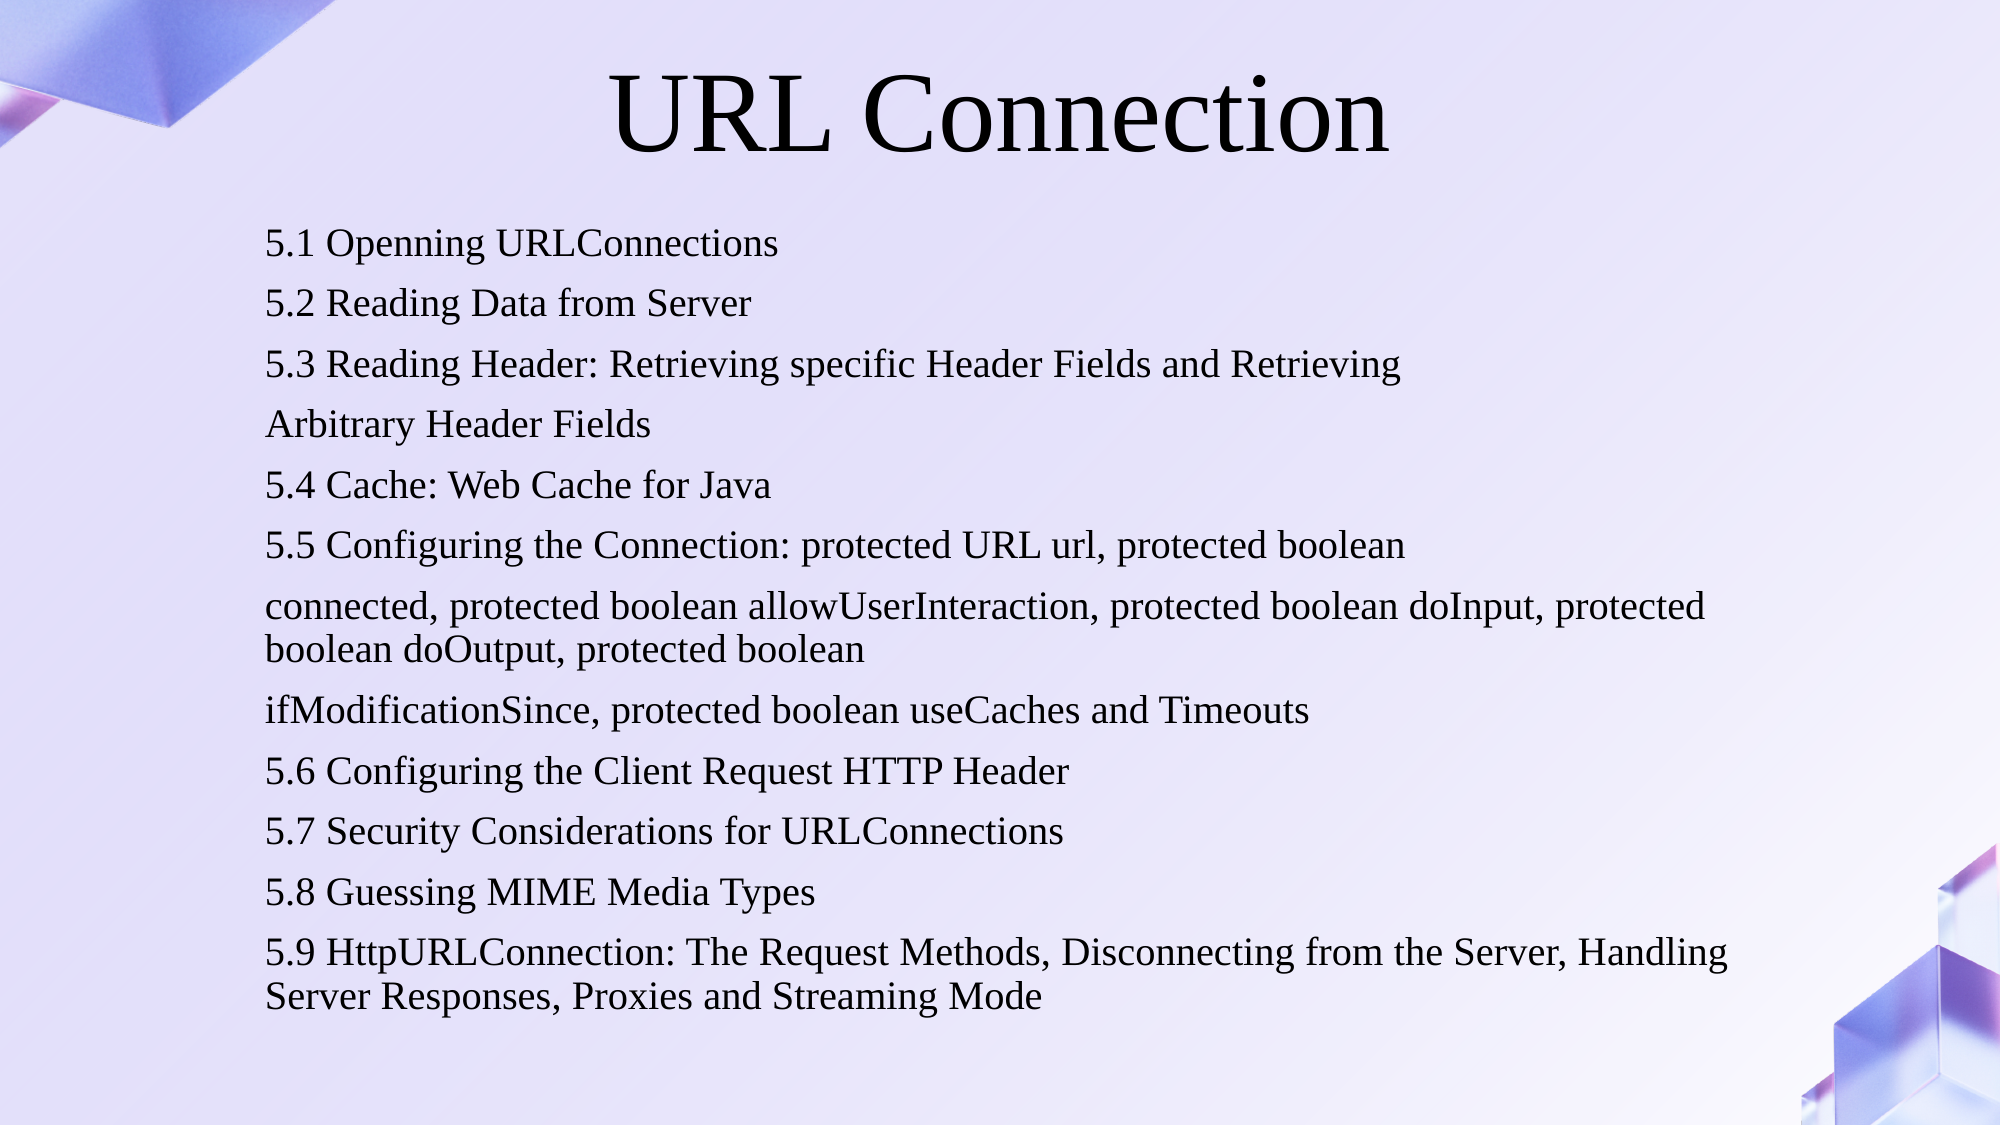

URL Connection
5.1 Openning URLConnections
5.2 Reading Data from Server
5.3 Reading Header: Retrieving specific Header Fields and Retrieving
Arbitrary Header Fields
5.4 Cache: Web Cache for Java
5.5 Configuring the Connection: protected URL url, protected boolean
connected, protected boolean allowUserInteraction, protected boolean doInput, protected boolean doOutput, protected boolean
ifModificationSince, protected boolean useCaches and Timeouts
5.6 Configuring the Client Request HTTP Header
5.7 Security Considerations for URLConnections
5.8 Guessing MIME Media Types
5.9 HttpURLConnection: The Request Methods, Disconnecting from the Server, Handling Server Responses, Proxies and Streaming Mode